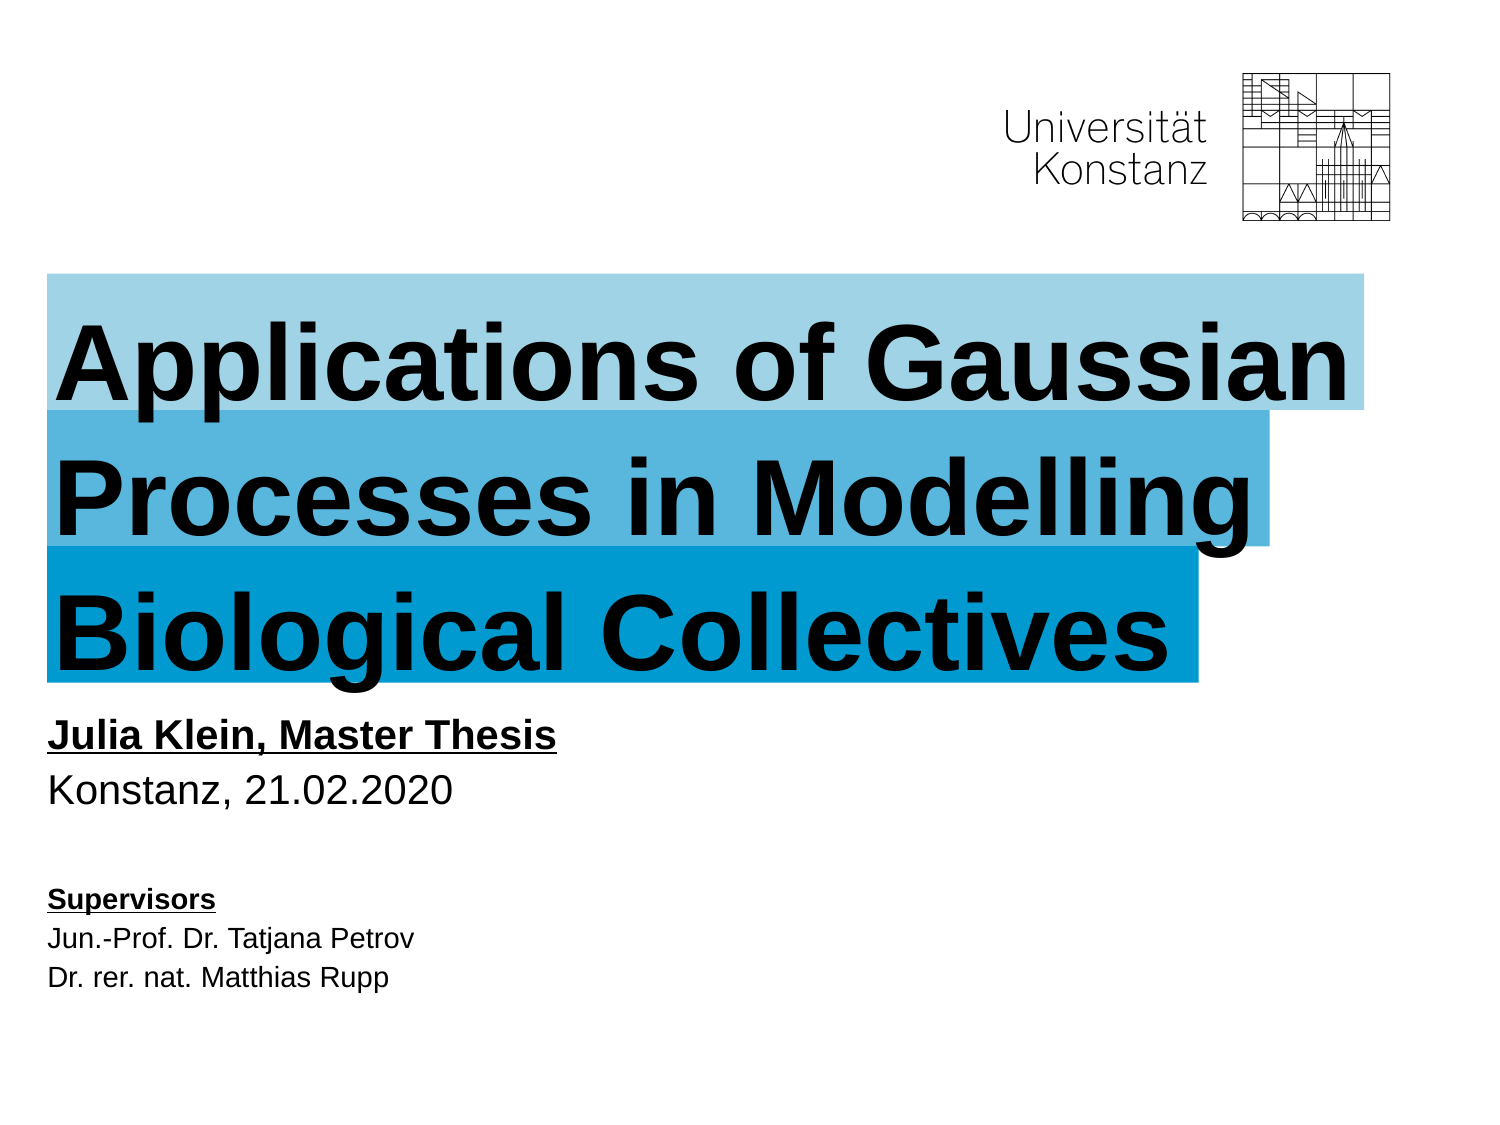

# Applications of Gaussian Processes in Modelling Biological Collectives

Julia Klein, Master Thesis
Konstanz, 21.02.2020
Supervisors
Jun.-Prof. Dr. Tatjana Petrov
Dr. rer. nat. Matthias Rupp